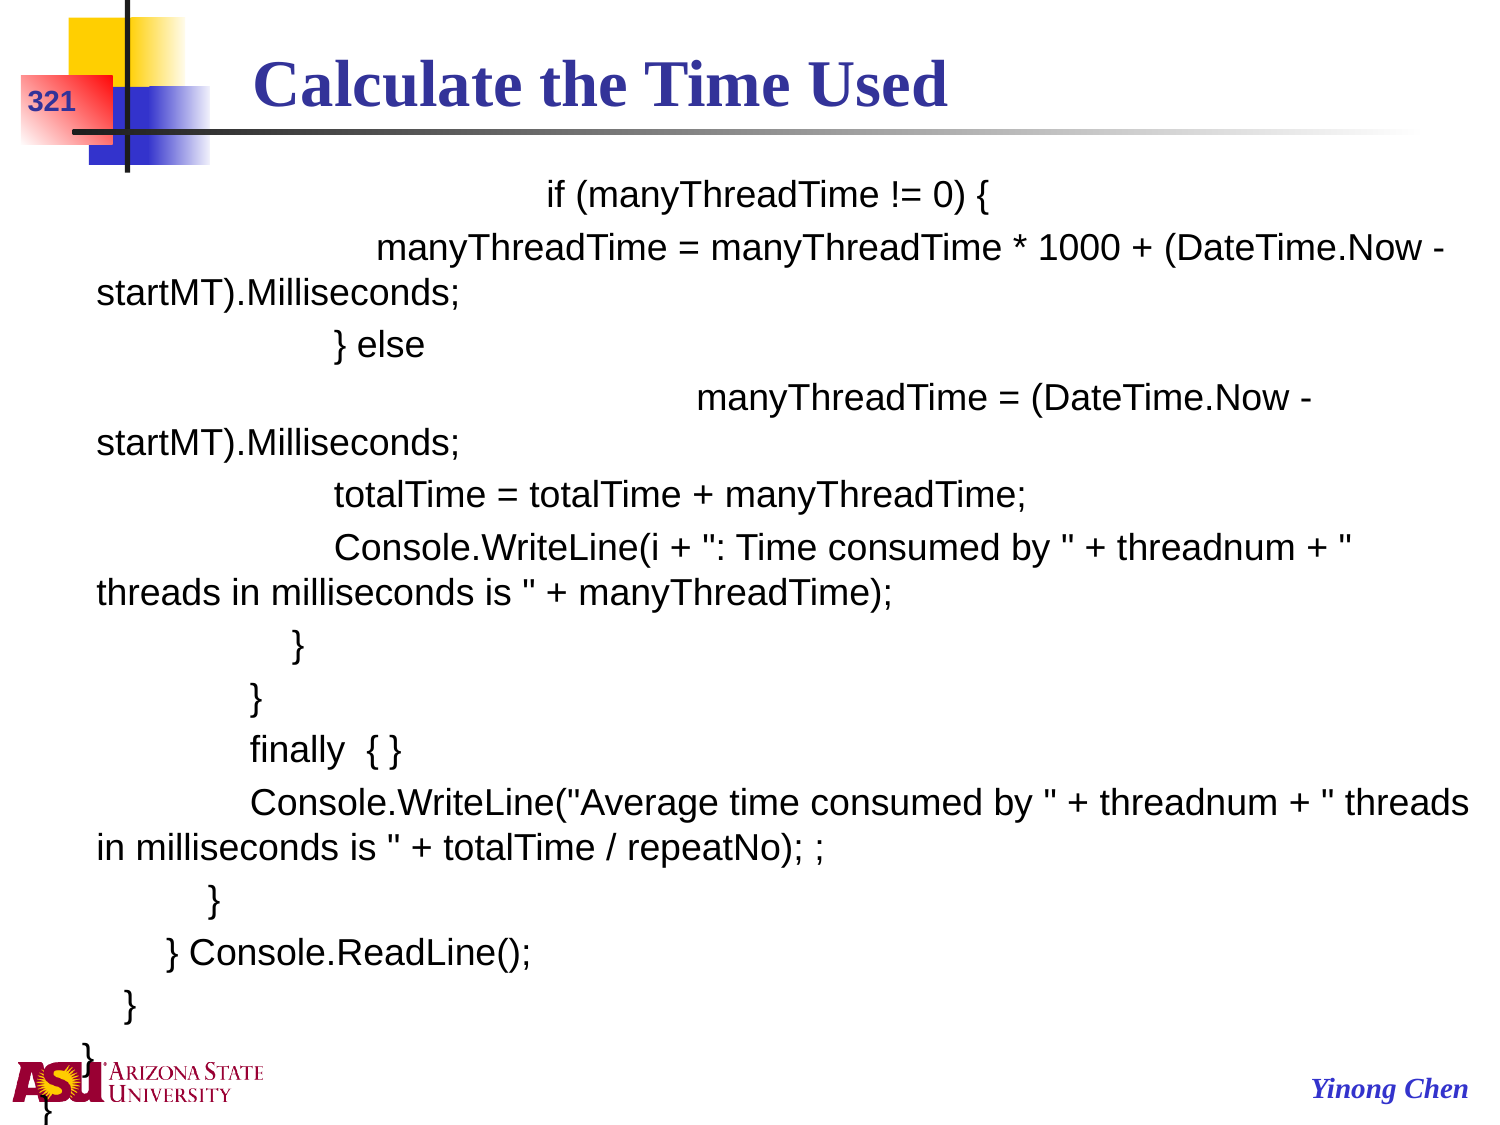

# Calculate the Time Used
321
				if (manyThreadTime != 0) {
                                manyThreadTime = manyThreadTime * 1000 + (DateTime.Now - startMT).Milliseconds;
                            } else
					manyThreadTime = (DateTime.Now - startMT).Milliseconds;
                            totalTime = totalTime + manyThreadTime;
                            Console.WriteLine(i + ": Time consumed by " + threadnum + " threads in milliseconds is " + manyThreadTime);
                        }
                    }
                    finally  { }
                    Console.WriteLine("Average time consumed by " + threadnum + " threads in milliseconds is " + totalTime / repeatNo); ;
                }
            } Console.ReadLine();
        }
    }
}